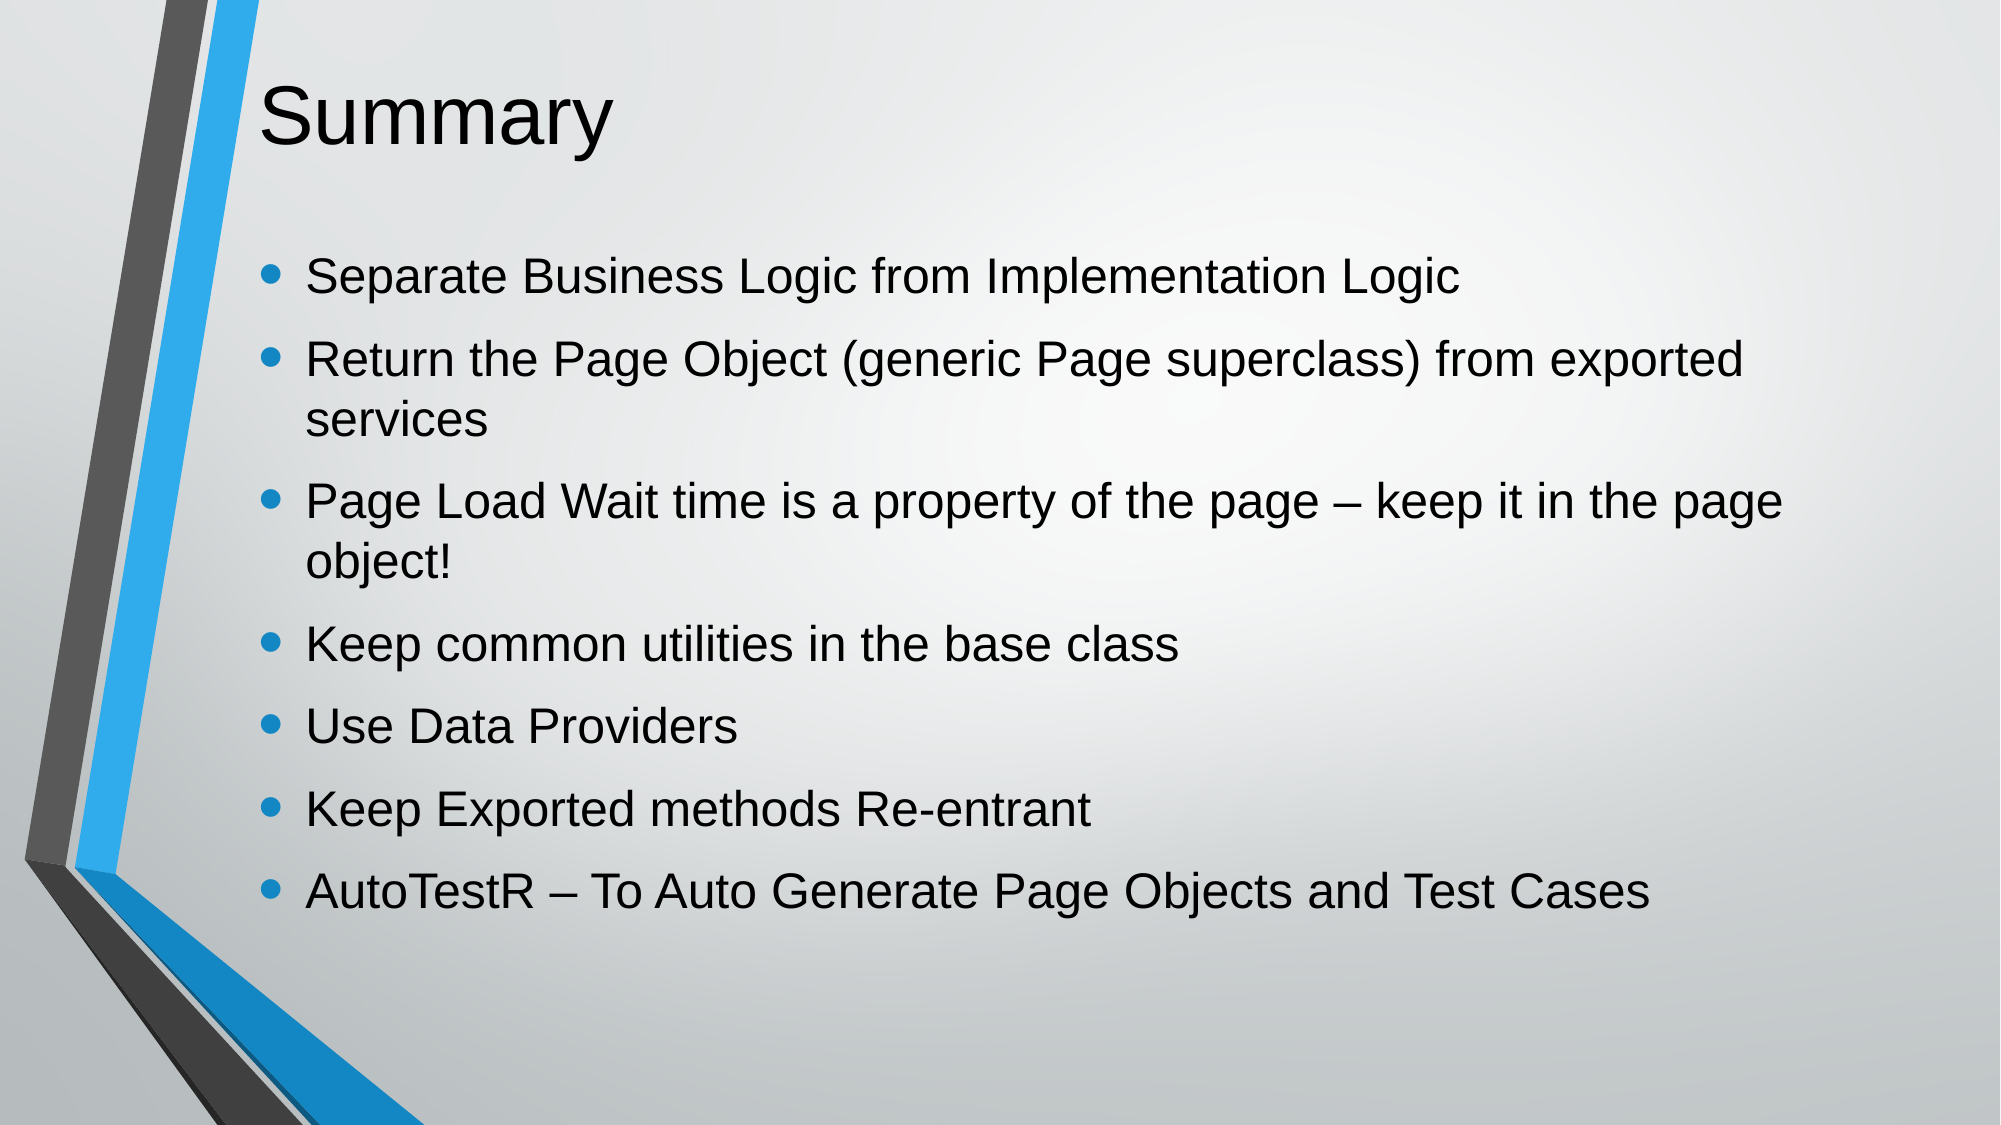

# Summary
Separate Business Logic from Implementation Logic
Return the Page Object (generic Page superclass) from exported services
Page Load Wait time is a property of the page – keep it in the page object!
Keep common utilities in the base class
Use Data Providers
Keep Exported methods Re-entrant
AutoTestR – To Auto Generate Page Objects and Test Cases